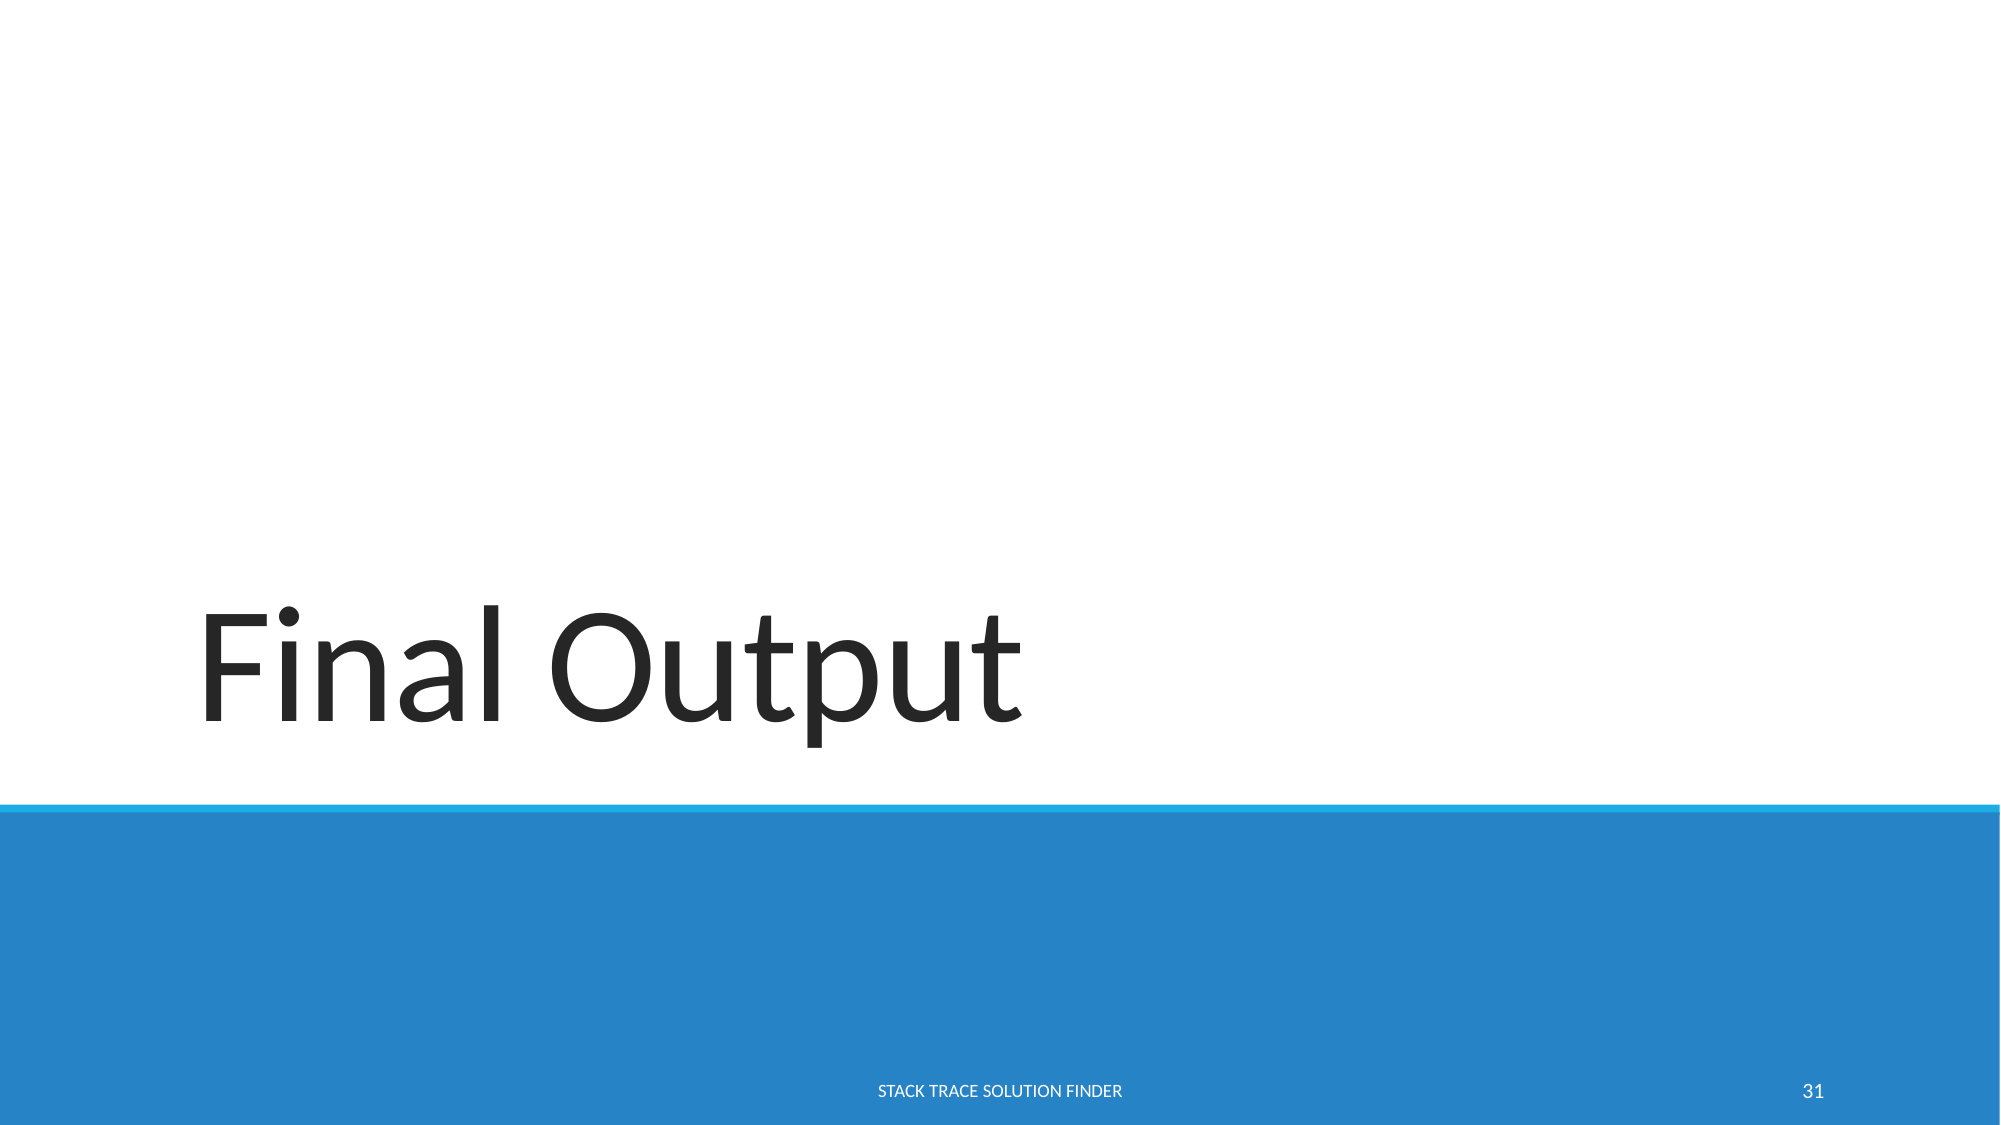

# Final Output

Stack trace solution finder
31